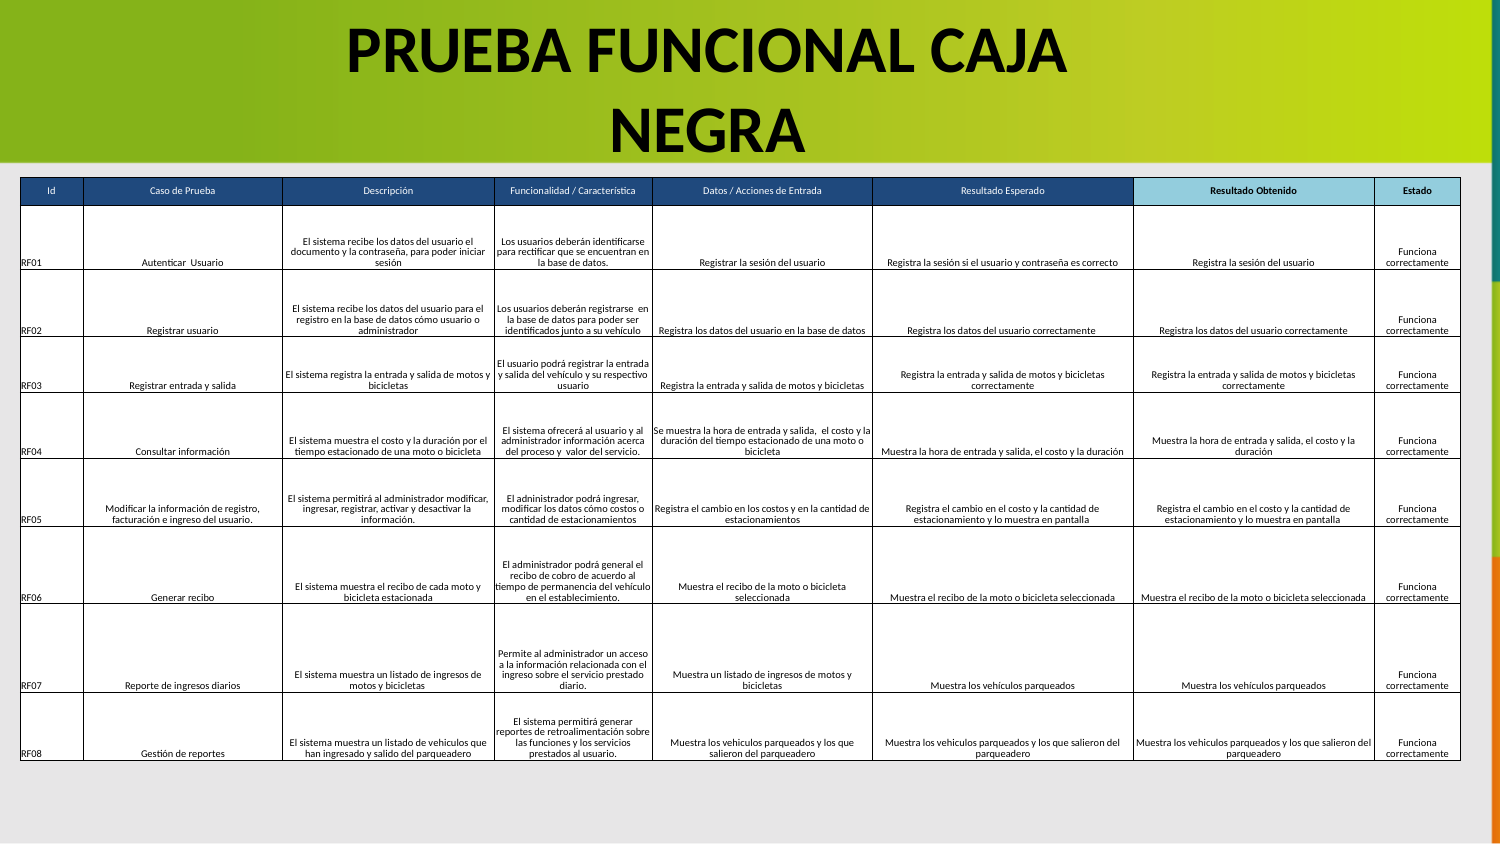

PRUEBA FUNCIONAL CAJA NEGRA
| Id | Caso de Prueba | Descripción | Funcionalidad / Característica | Datos / Acciones de Entrada | Resultado Esperado | Resultado Obtenido | Estado |
| --- | --- | --- | --- | --- | --- | --- | --- |
| RF01 | Autenticar Usuario | El sistema recibe los datos del usuario el documento y la contraseña, para poder iniciar sesión | Los usuarios deberán identificarse para rectificar que se encuentran en la base de datos. | Registrar la sesión del usuario | Registra la sesión si el usuario y contraseña es correcto | Registra la sesión del usuario | Funciona correctamente |
| RF02 | Registrar usuario | El sistema recibe los datos del usuario para el registro en la base de datos cómo usuario o administrador | Los usuarios deberán registrarse en la base de datos para poder ser identificados junto a su vehículo | Registra los datos del usuario en la base de datos | Registra los datos del usuario correctamente | Registra los datos del usuario correctamente | Funciona correctamente |
| RF03 | Registrar entrada y salida | El sistema registra la entrada y salida de motos y bicicletas | El usuario podrá registrar la entrada y salida del vehículo y su respectivo usuario | Registra la entrada y salida de motos y bicicletas | Registra la entrada y salida de motos y bicicletas correctamente | Registra la entrada y salida de motos y bicicletas correctamente | Funciona correctamente |
| RF04 | Consultar información | El sistema muestra el costo y la duración por el tiempo estacionado de una moto o bicicleta | El sistema ofrecerá al usuario y al administrador información acerca del proceso y valor del servicio. | Se muestra la hora de entrada y salida, el costo y la duración del tiempo estacionado de una moto o bicicleta | Muestra la hora de entrada y salida, el costo y la duración | Muestra la hora de entrada y salida, el costo y la duración | Funciona correctamente |
| RF05 | Modificar la información de registro, facturación e ingreso del usuario. | El sistema permitirá al administrador modificar, ingresar, registrar, activar y desactivar la información. | El adninistrador podrá ingresar, modificar los datos cómo costos o cantidad de estacionamientos | Registra el cambio en los costos y en la cantidad de estacionamientos | Registra el cambio en el costo y la cantidad de estacionamiento y lo muestra en pantalla | Registra el cambio en el costo y la cantidad de estacionamiento y lo muestra en pantalla | Funciona correctamente |
| RF06 | Generar recibo | El sistema muestra el recibo de cada moto y bicicleta estacionada | El administrador podrá general el recibo de cobro de acuerdo al tiempo de permanencia del vehículo en el establecimiento. | Muestra el recibo de la moto o bicicleta seleccionada | Muestra el recibo de la moto o bicicleta seleccionada | Muestra el recibo de la moto o bicicleta seleccionada | Funciona correctamente |
| RF07 | Reporte de ingresos diarios | El sistema muestra un listado de ingresos de motos y bicicletas | Permite al administrador un acceso a la información relacionada con el ingreso sobre el servicio prestado diario. | Muestra un listado de ingresos de motos y bicicletas | Muestra los vehículos parqueados | Muestra los vehículos parqueados | Funciona correctamente |
| RF08 | Gestión de reportes | El sistema muestra un listado de vehiculos que han ingresado y salido del parqueadero | El sistema permitirá generar reportes de retroalimentación sobre las funciones y los servicios prestados al usuario. | Muestra los vehiculos parqueados y los que salieron del parqueadero | Muestra los vehiculos parqueados y los que salieron del parqueadero | Muestra los vehiculos parqueados y los que salieron del parqueadero | Funciona correctamente |